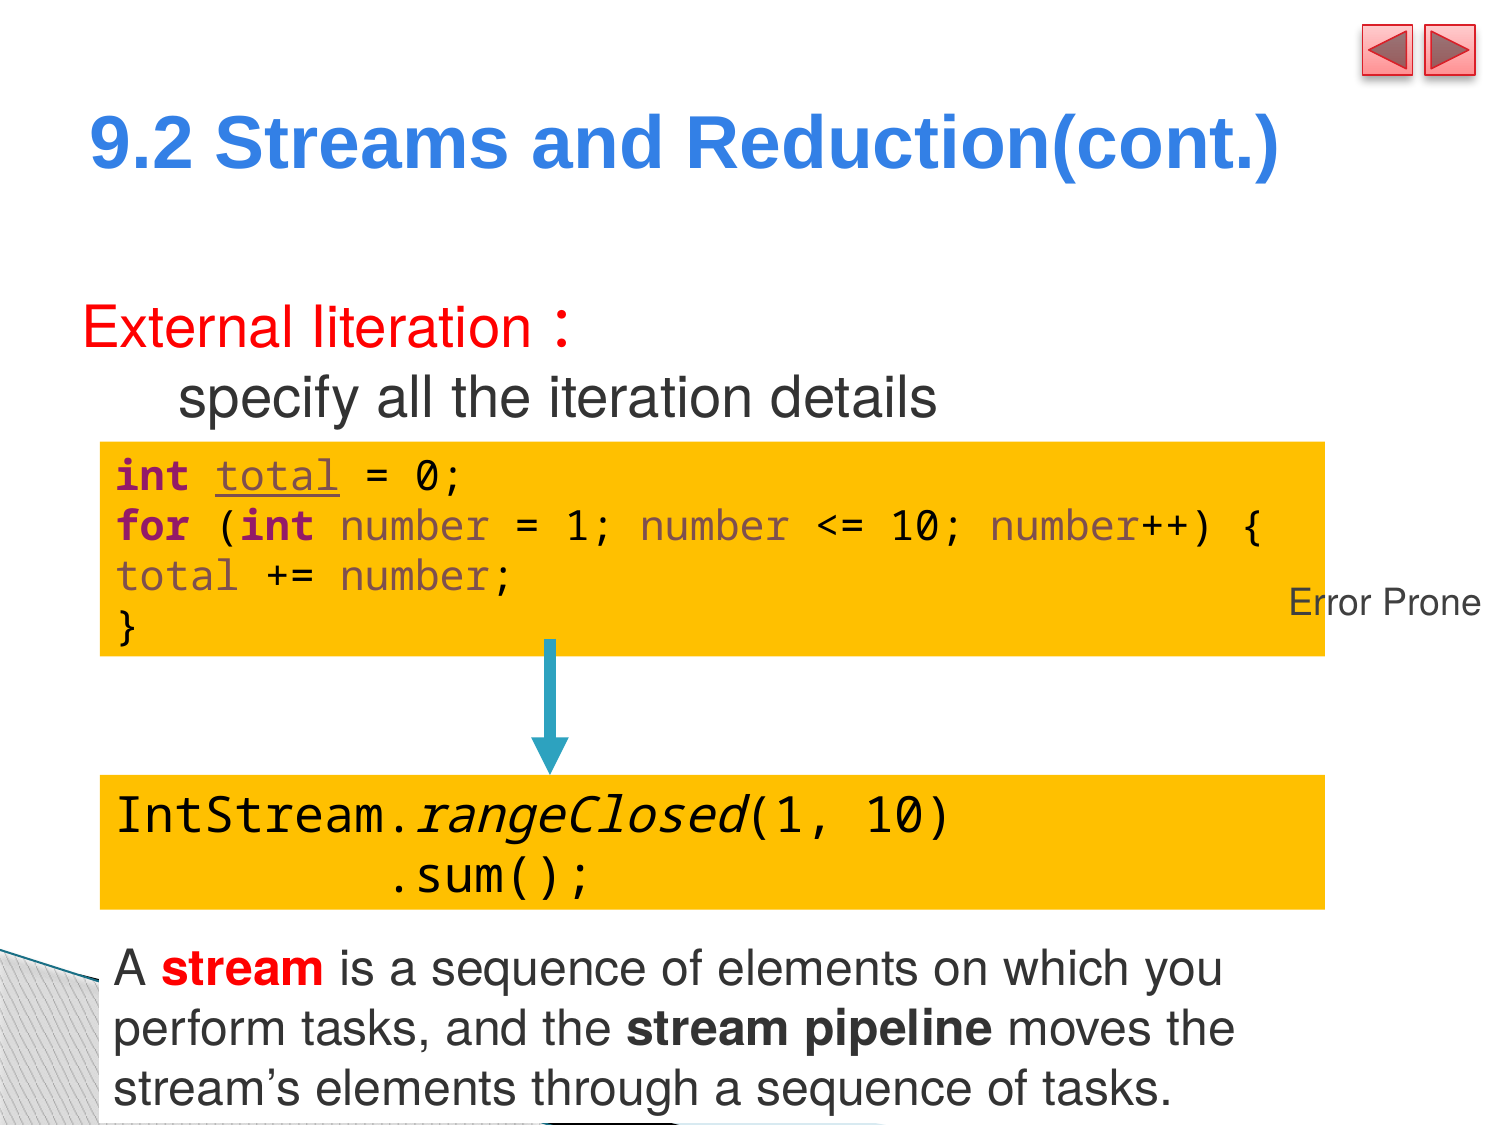

# 9.2 Streams and Reduction(cont.)
 External Iiteration：
       specify all the iteration details
int total = 0;
for (int number = 1; number <= 10; number++) {
total += number;
}
Error Prone
IntStream.rangeClosed(1, 10)
         .sum();
A stream is a sequence of elements on which you perform tasks, and the stream pipeline moves the stream’s elements through a sequence of tasks.